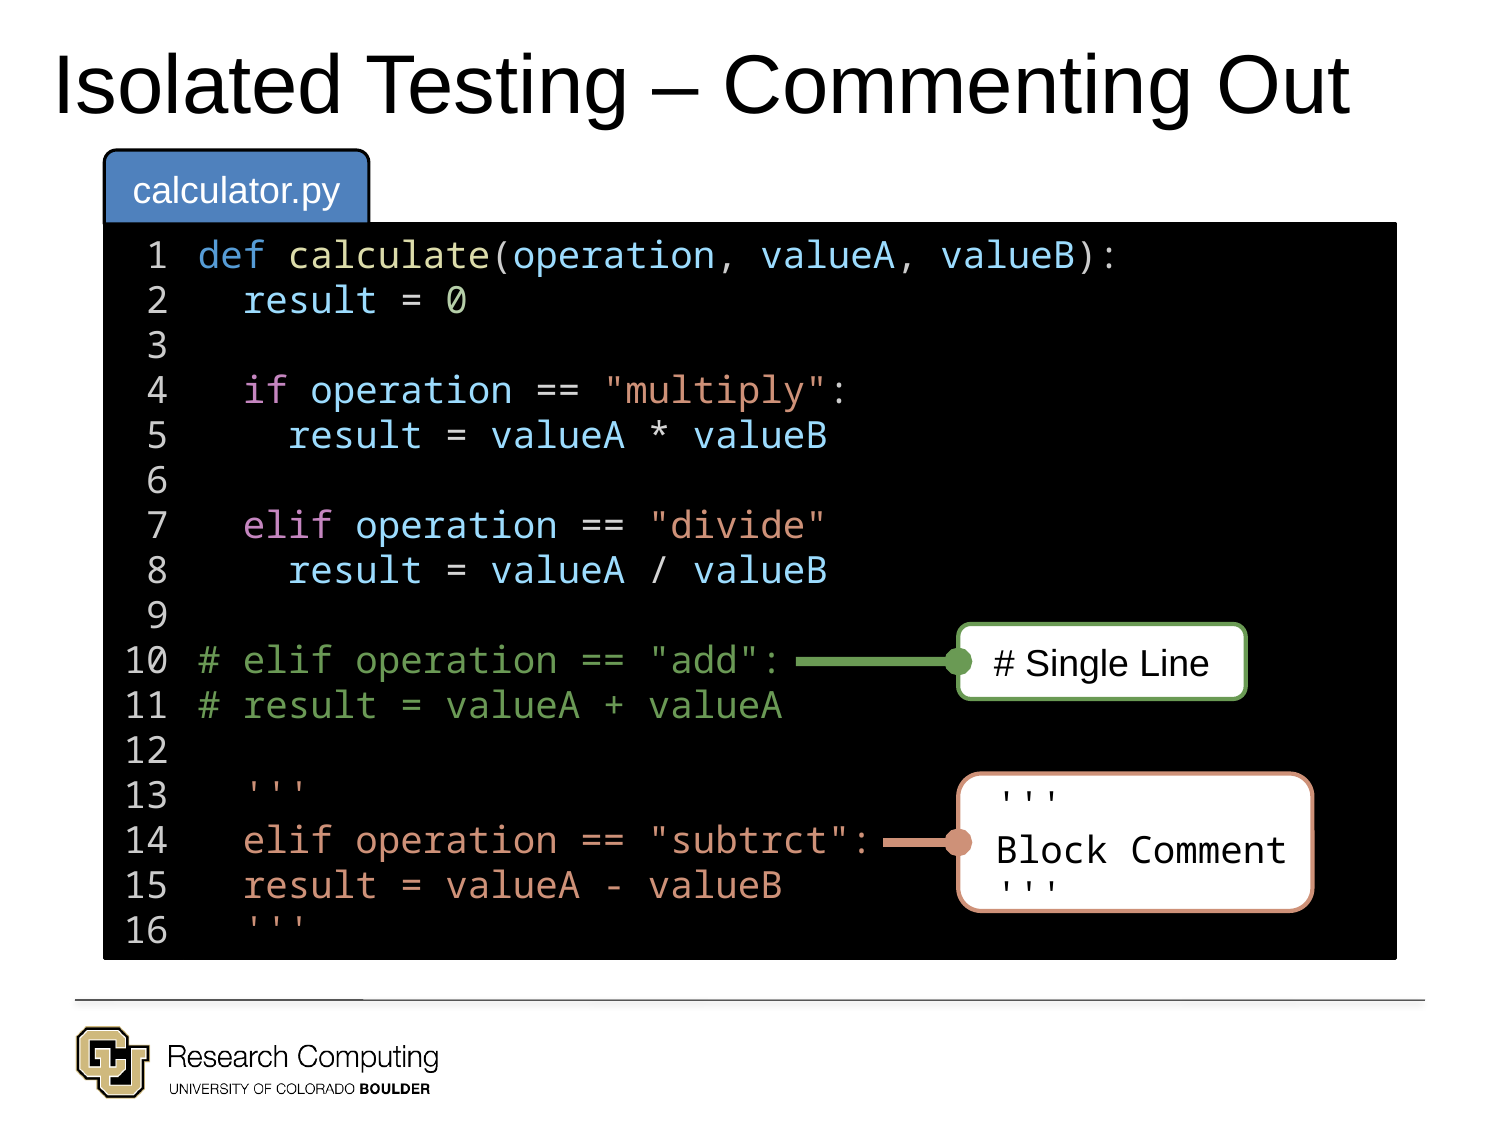

Isolated Testing – Commenting Out
calculator.py
 1
2
3
4
5
6
7
8
9
10
11
12
13
14
15
16
def calculate(operation, valueA, valueB):
  result = 0
  if operation == "multiply":
    result = valueA * valueB

  elif operation == "divide"
    result = valueA / valueB

# elif operation == "add":
# result = valueA + valueA
  '''
  elif operation == "subtrct":
  result = valueA - valueB
  '''
# Single Line

 '''
 Block Comment
 '''